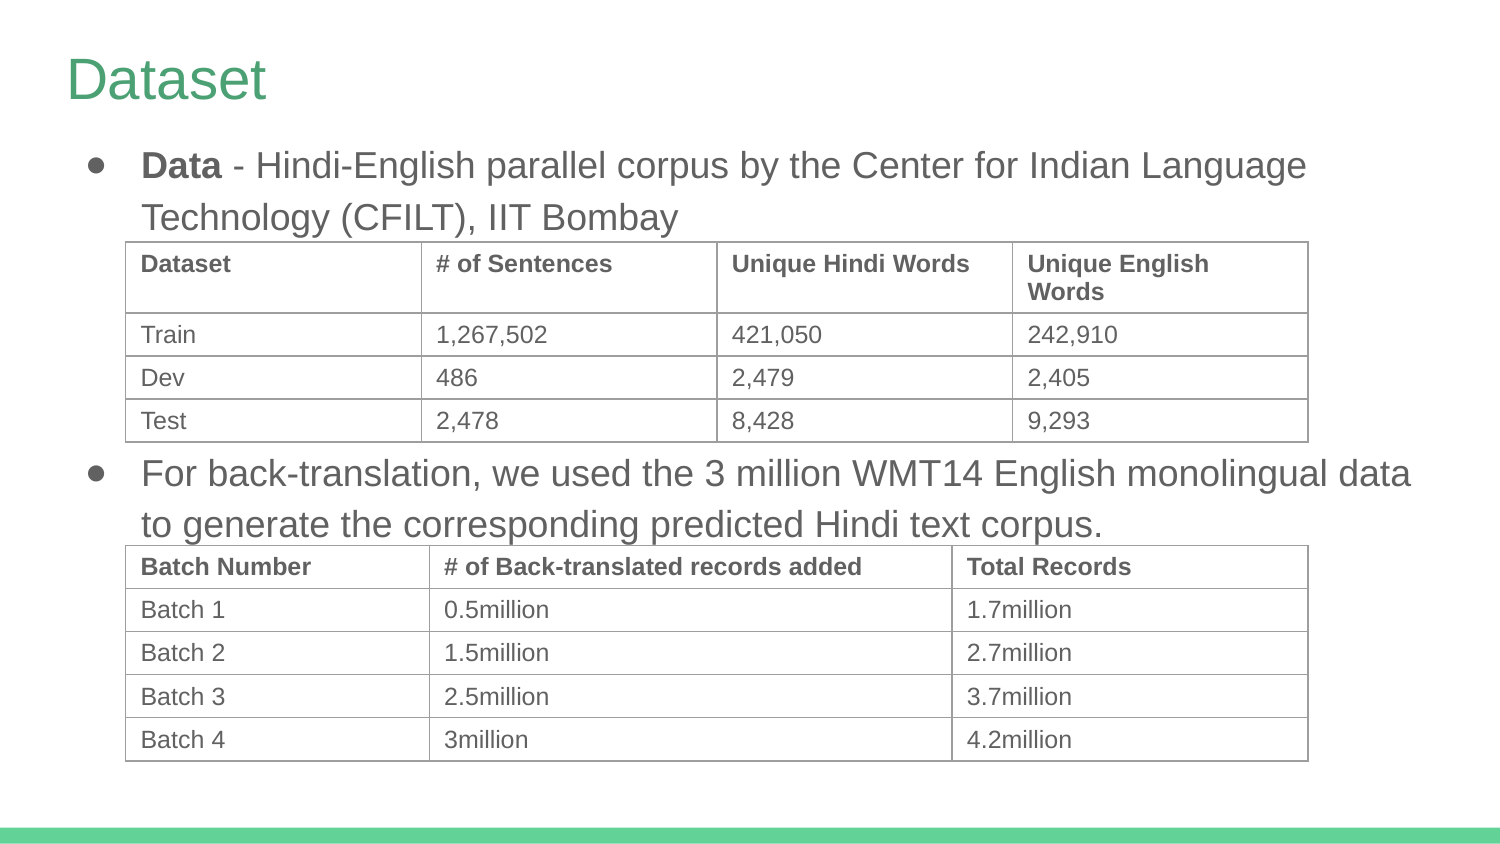

# Dataset
Data - Hindi-English parallel corpus by the Center for Indian Language Technology (CFILT), IIT Bombay

For back-translation, we used the 3 million WMT14 English monolingual data to generate the corresponding predicted Hindi text corpus.

| Dataset | # of Sentences | Unique Hindi Words | Unique English Words |
| --- | --- | --- | --- |
| Train | 1,267,502 | 421,050 | 242,910 |
| Dev | 486 | 2,479 | 2,405 |
| Test | 2,478 | 8,428 | 9,293 |
| Batch Number | # of Back-translated records added | Total Records |
| --- | --- | --- |
| Batch 1 | 0.5million | 1.7million |
| Batch 2 | 1.5million | 2.7million |
| Batch 3 | 2.5million | 3.7million |
| Batch 4 | 3million | 4.2million |